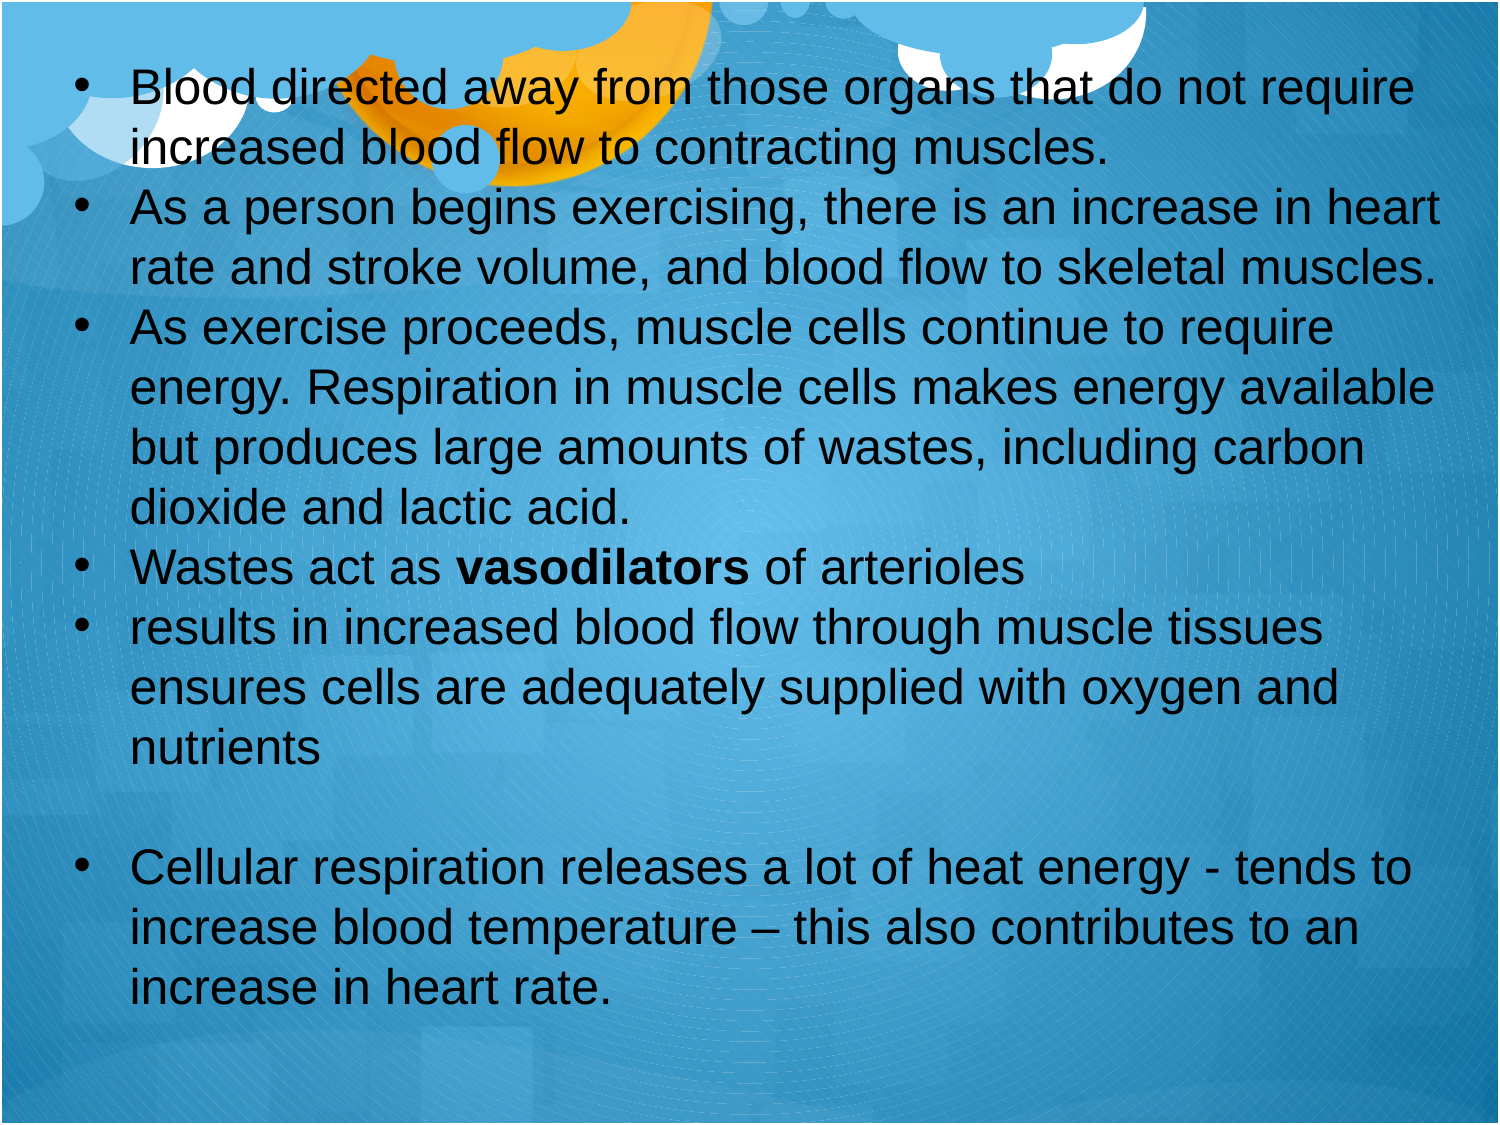

Blood directed away from those organs that do not require increased blood flow to contracting muscles.
As a person begins exercising, there is an increase in heart rate and stroke volume, and blood flow to skeletal muscles.
As exercise proceeds, muscle cells continue to require energy. Respiration in muscle cells makes energy available but produces large amounts of wastes, including carbon dioxide and lactic acid.
Wastes act as vasodilators of arterioles
results in increased blood flow through muscle tissues ensures cells are adequately supplied with oxygen and nutrients

Cellular respiration releases a lot of heat energy - tends to increase blood temperature – this also contributes to an increase in heart rate.